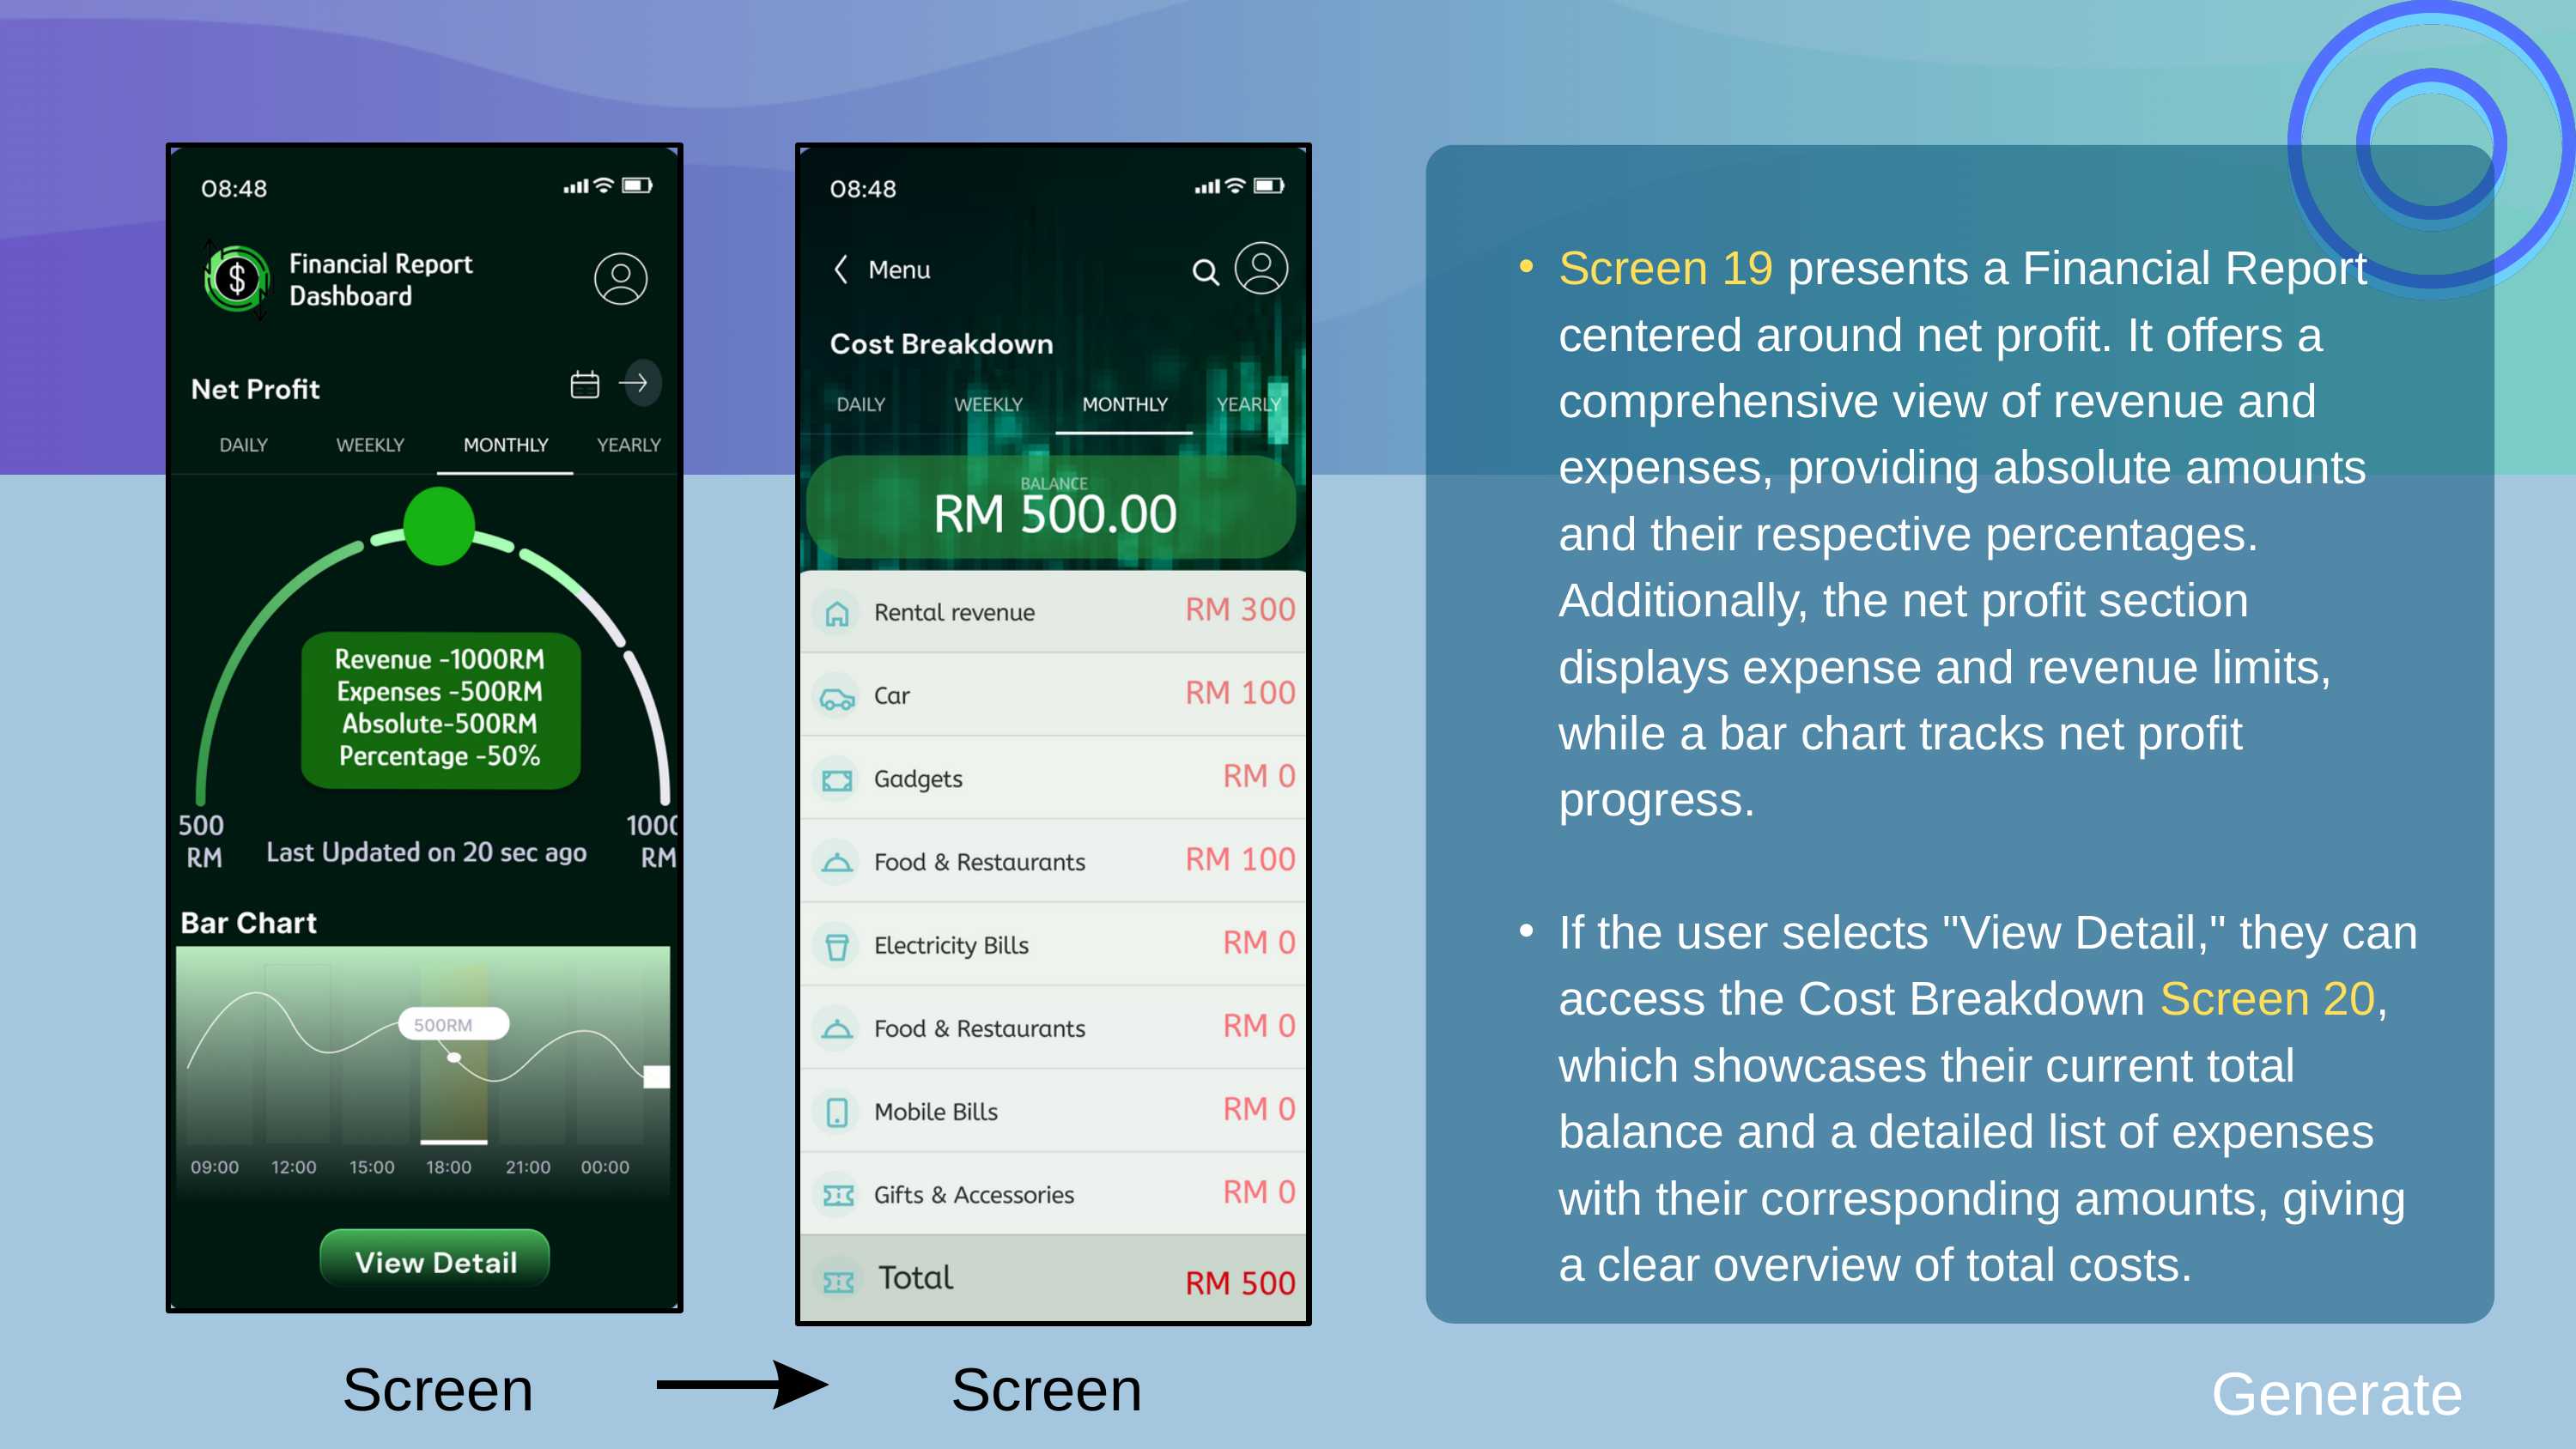

Screen 19 presents a Financial Report centered around net profit. It offers a comprehensive view of revenue and expenses, providing absolute amounts and their respective percentages. Additionally, the net profit section displays expense and revenue limits, while a bar chart tracks net profit progress.

If the user selects "View Detail," they can access the Cost Breakdown Screen 20, which showcases their current total balance and a detailed list of expenses with their corresponding amounts, giving a clear overview of total costs.
Screen 19
Screen 20
Generate Report